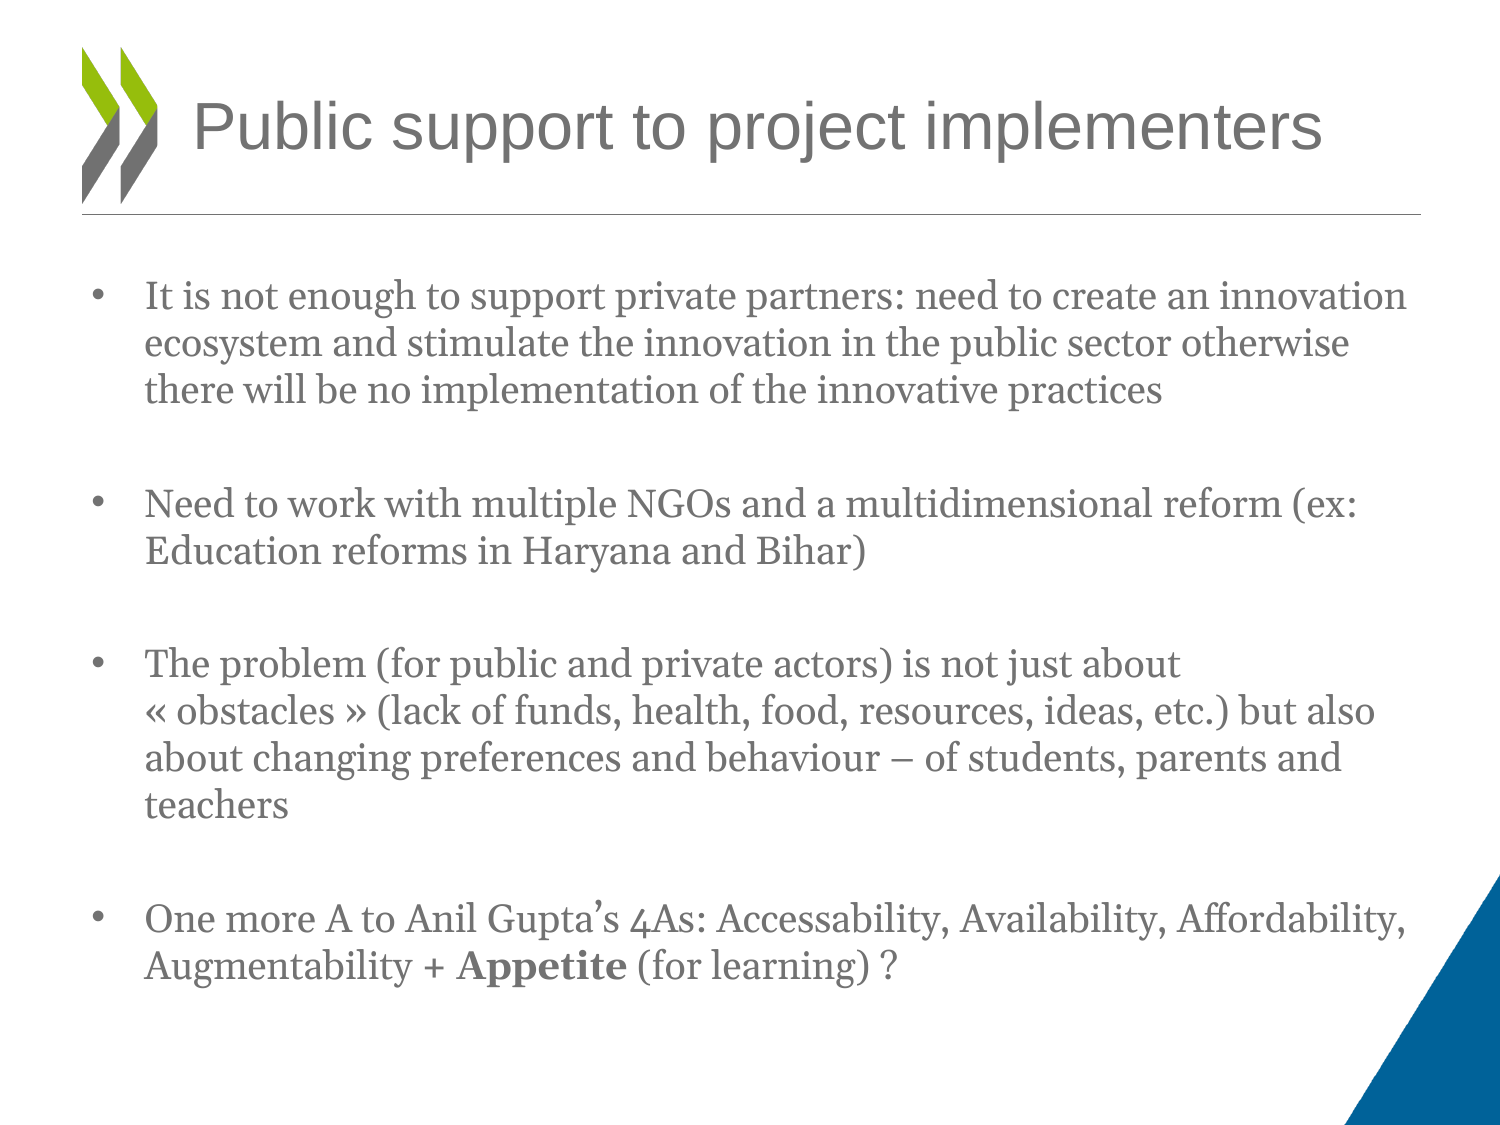

# Public support to project implementers
It is not enough to support private partners: need to create an innovation ecosystem and stimulate the innovation in the public sector otherwise there will be no implementation of the innovative practices

Need to work with multiple NGOs and a multidimensional reform (ex: Education reforms in Haryana and Bihar)

The problem (for public and private actors) is not just about « obstacles » (lack of funds, health, food, resources, ideas, etc.) but also about changing preferences and behaviour – of students, parents and teachers

One more A to Anil Gupta’s 4As: Accessability, Availability, Affordability, Augmentability + Appetite (for learning) ?